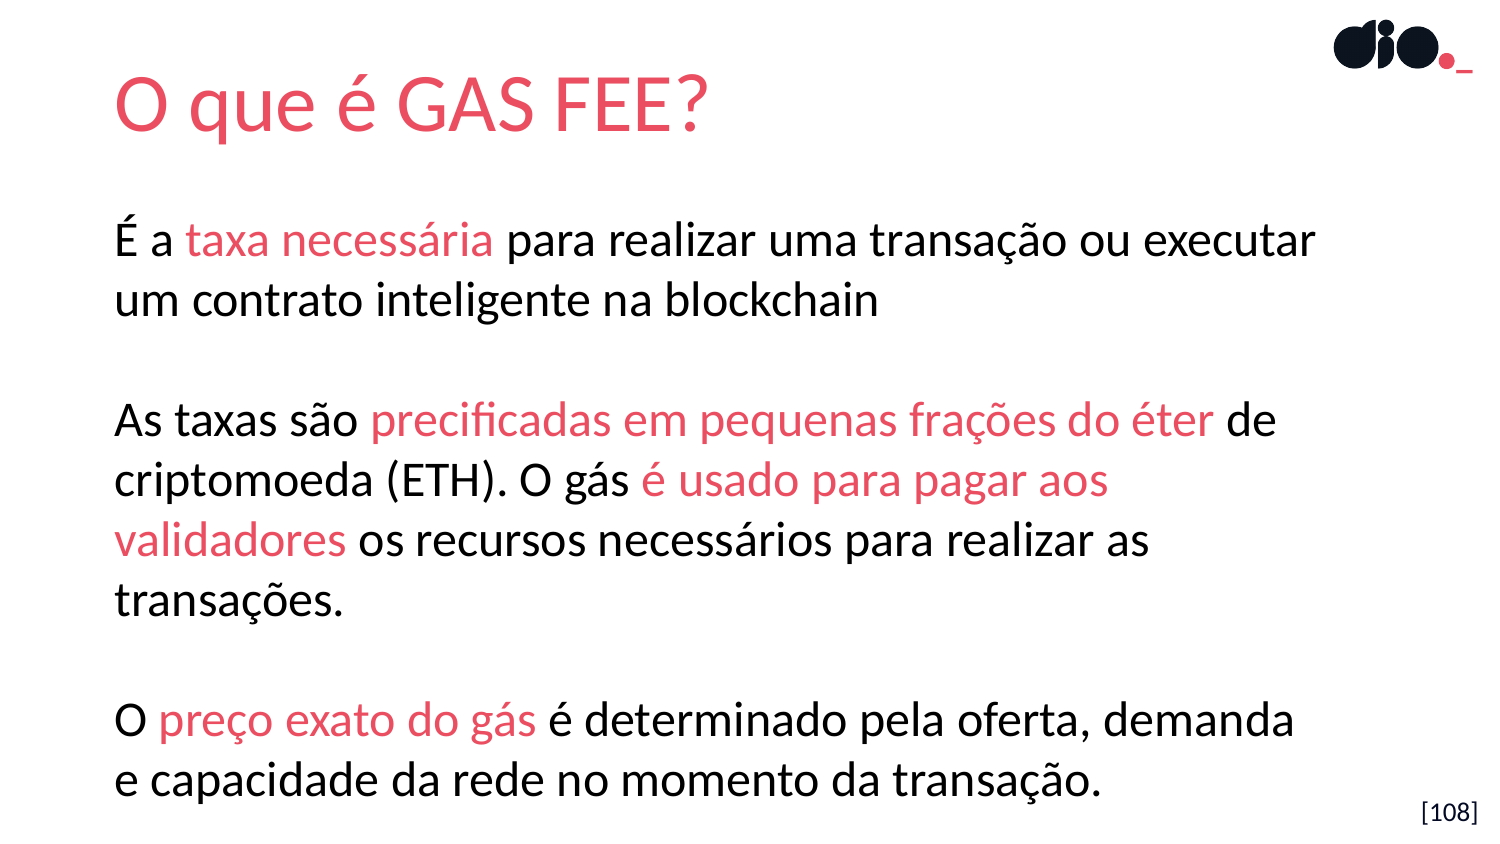

O que é GAS FEE?
É a taxa necessária para realizar uma transação ou executar um contrato inteligente na blockchain

As taxas são precificadas em pequenas frações do éter de criptomoeda (ETH). O gás é usado para pagar aos validadores os recursos necessários para realizar as transações.

O preço exato do gás é determinado pela oferta, demanda e capacidade da rede no momento da transação.
[108]